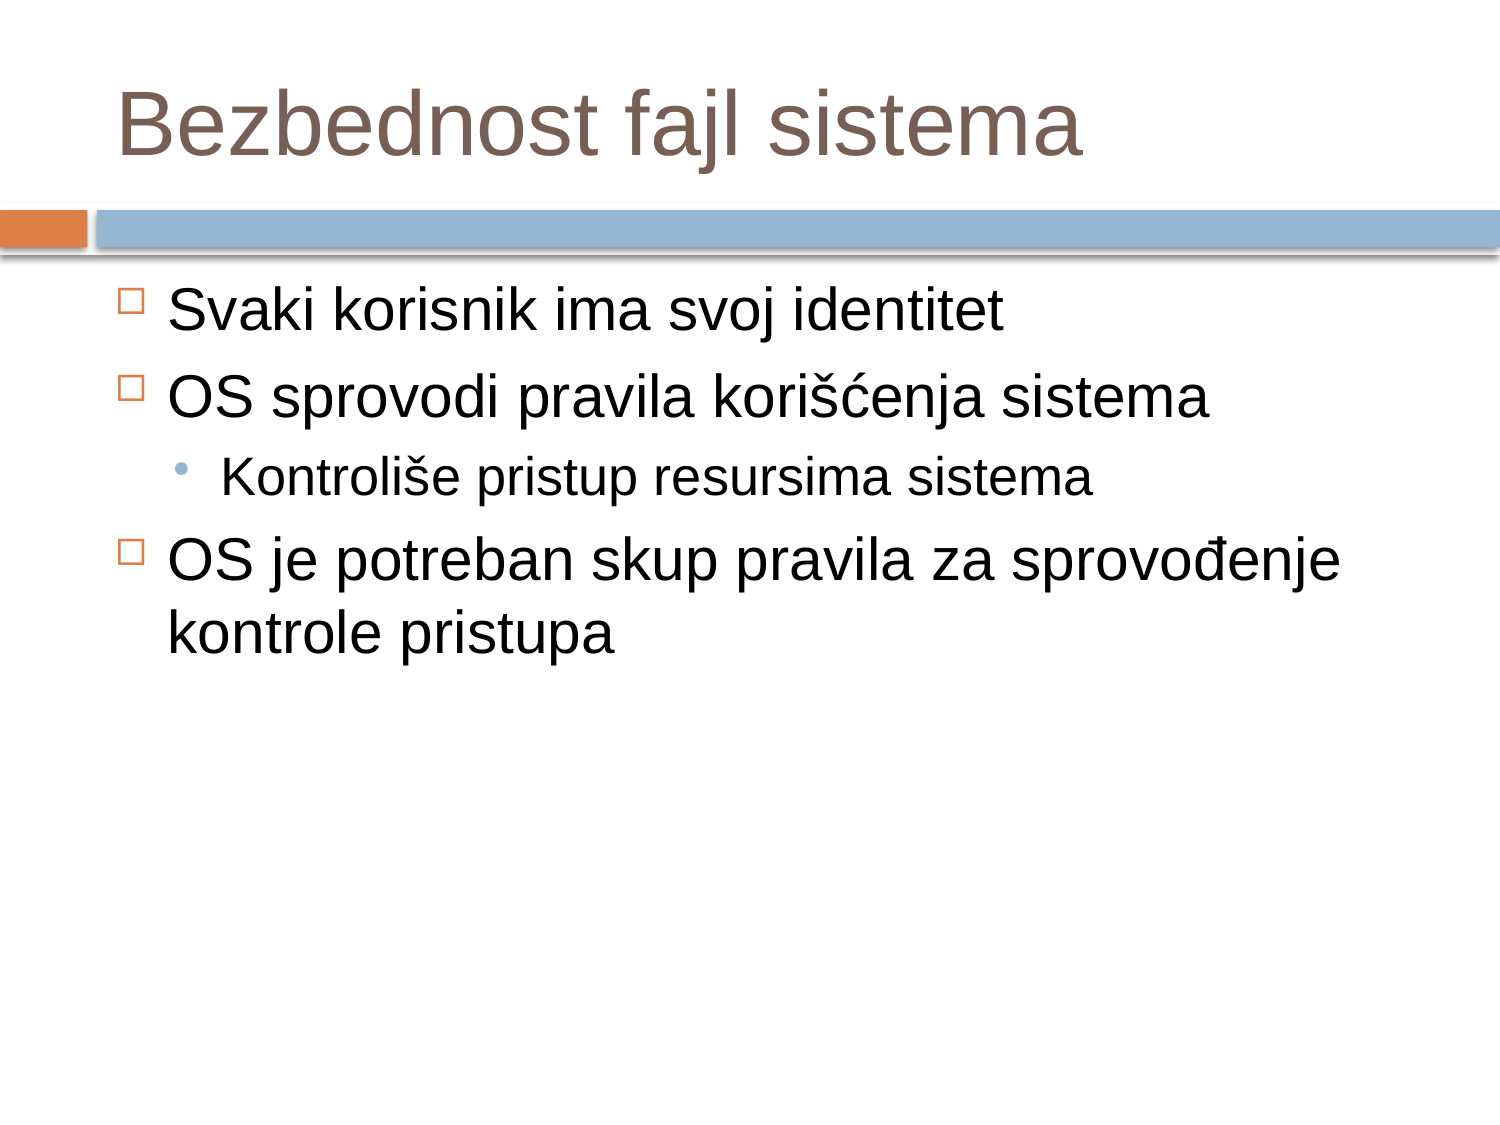

# Bezbednost fajl sistema
Svaki korisnik ima svoj identitet
OS sprovodi pravila korišćenja sistema
Kontroliše pristup resursima sistema
OS je potreban skup pravila za sprovođenje kontrole pristupa